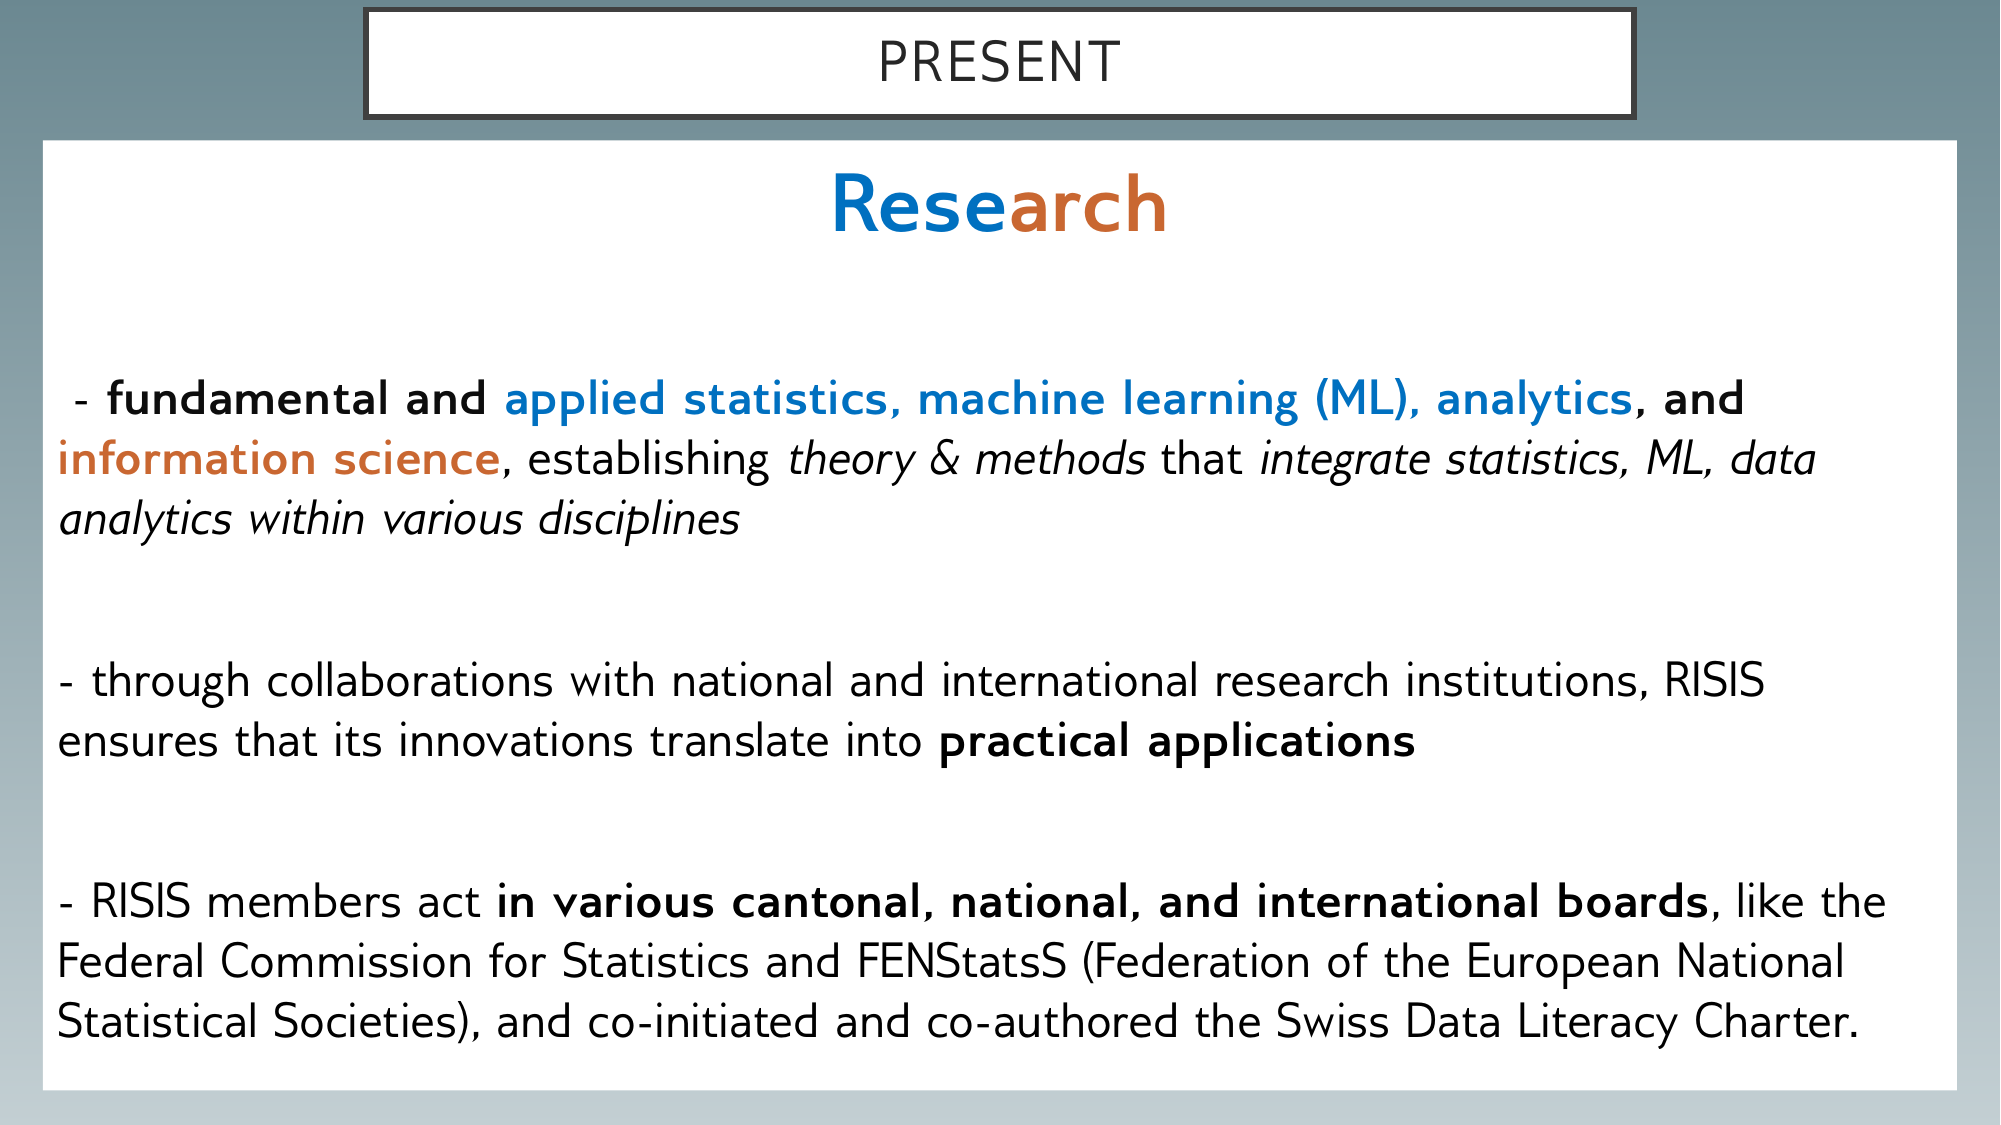

Present
Research

 - fundamental and applied statistics, machine learning (ML), analytics, and information science, establishing theory & methods that integrate statistics, ML, data analytics within various disciplines

- through collaborations with national and international research institutions, RISIS ensures that its innovations translate into practical applications

- RISIS members act in various cantonal, national, and international boards, like the Federal Commission for Statistics and FENStatsS (Federation of the European National Statistical Societies), and co-initiated and co-authored the Swiss Data Literacy Charter.